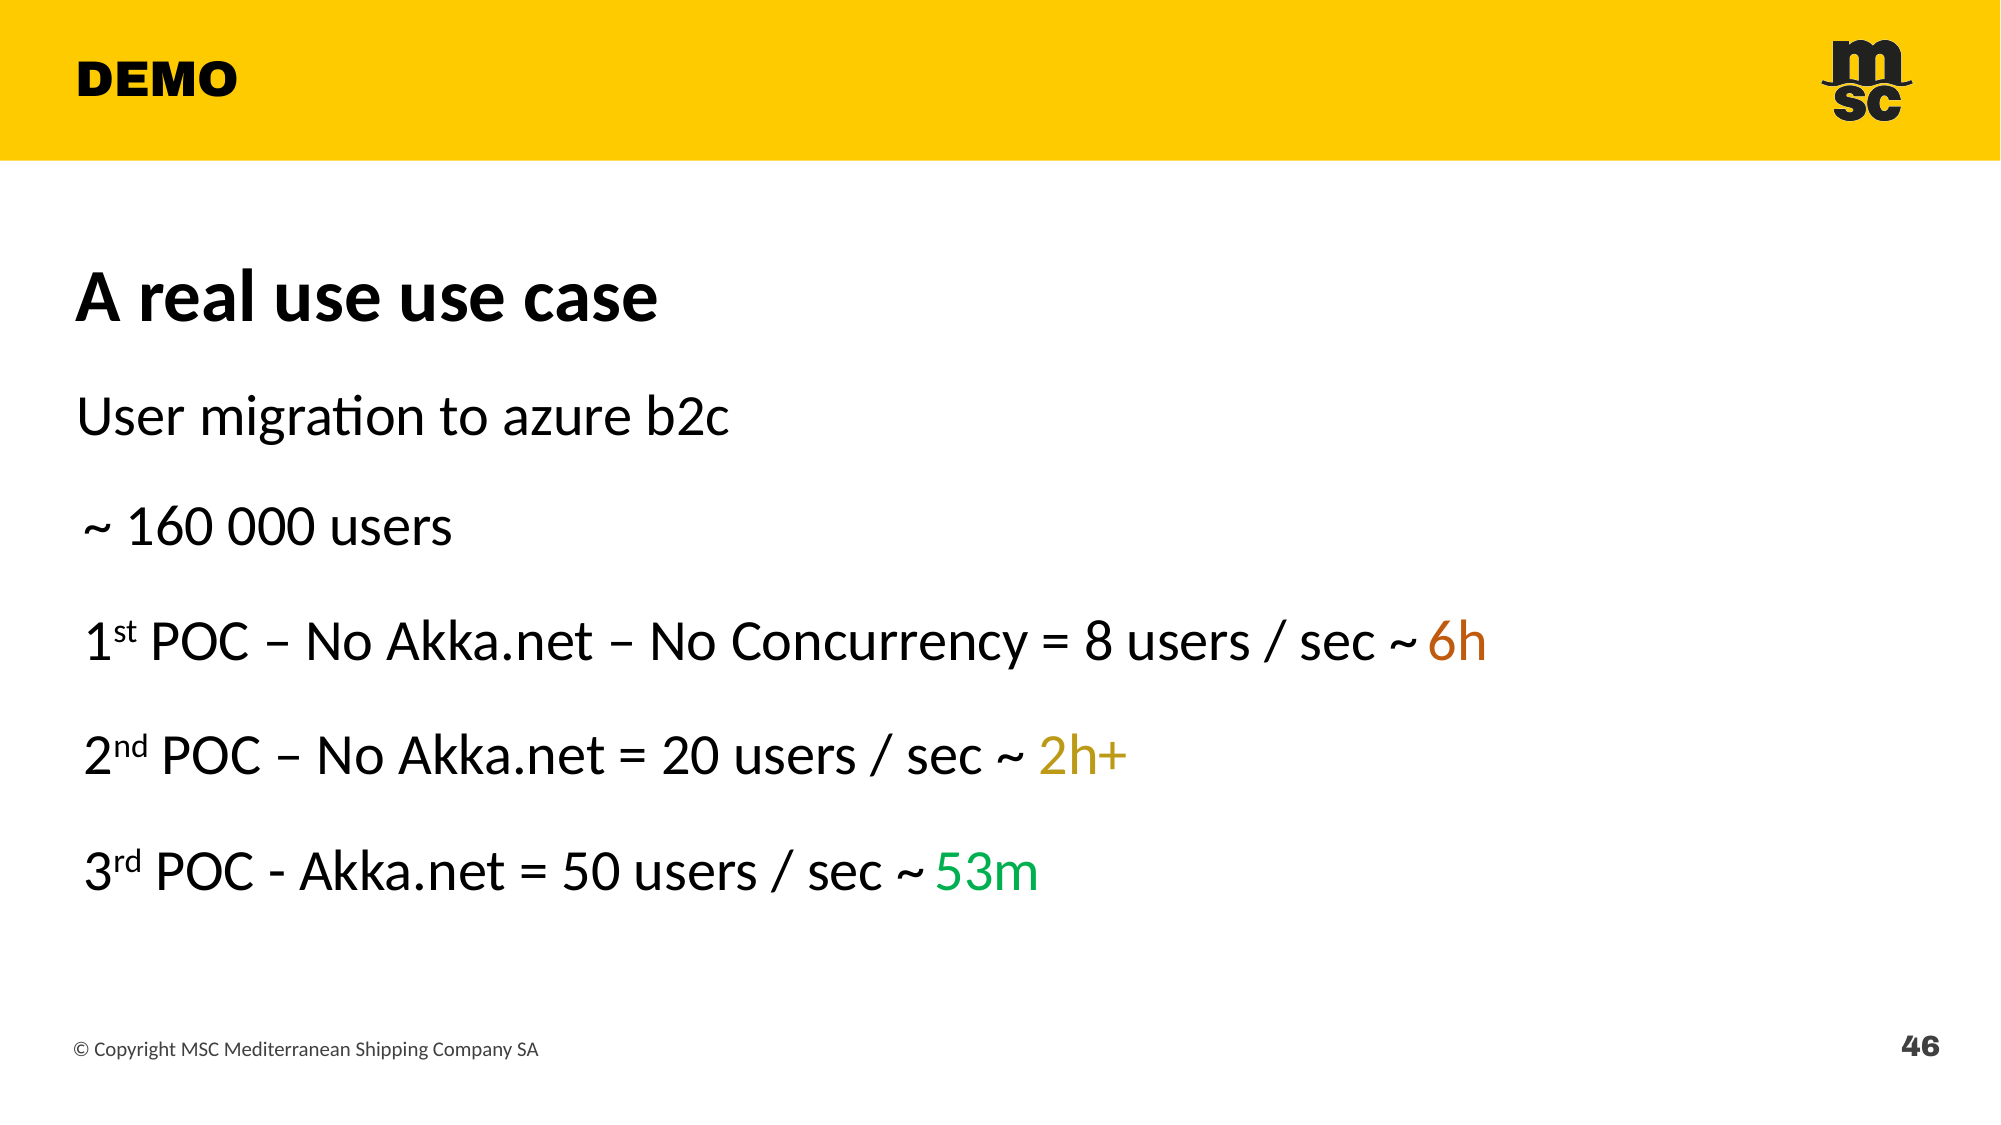

# DEMO
A real use use case
User migration to azure b2c
~ 160 000 users

1st POC – No Akka.net – No Concurrency = 8 users / sec ~ 6h

2nd POC – No Akka.net = 20 users / sec ~ 2h+

3rd POC - Akka.net = 50 users / sec ~ 53m
46
© Copyright MSC Mediterranean Shipping Company SA